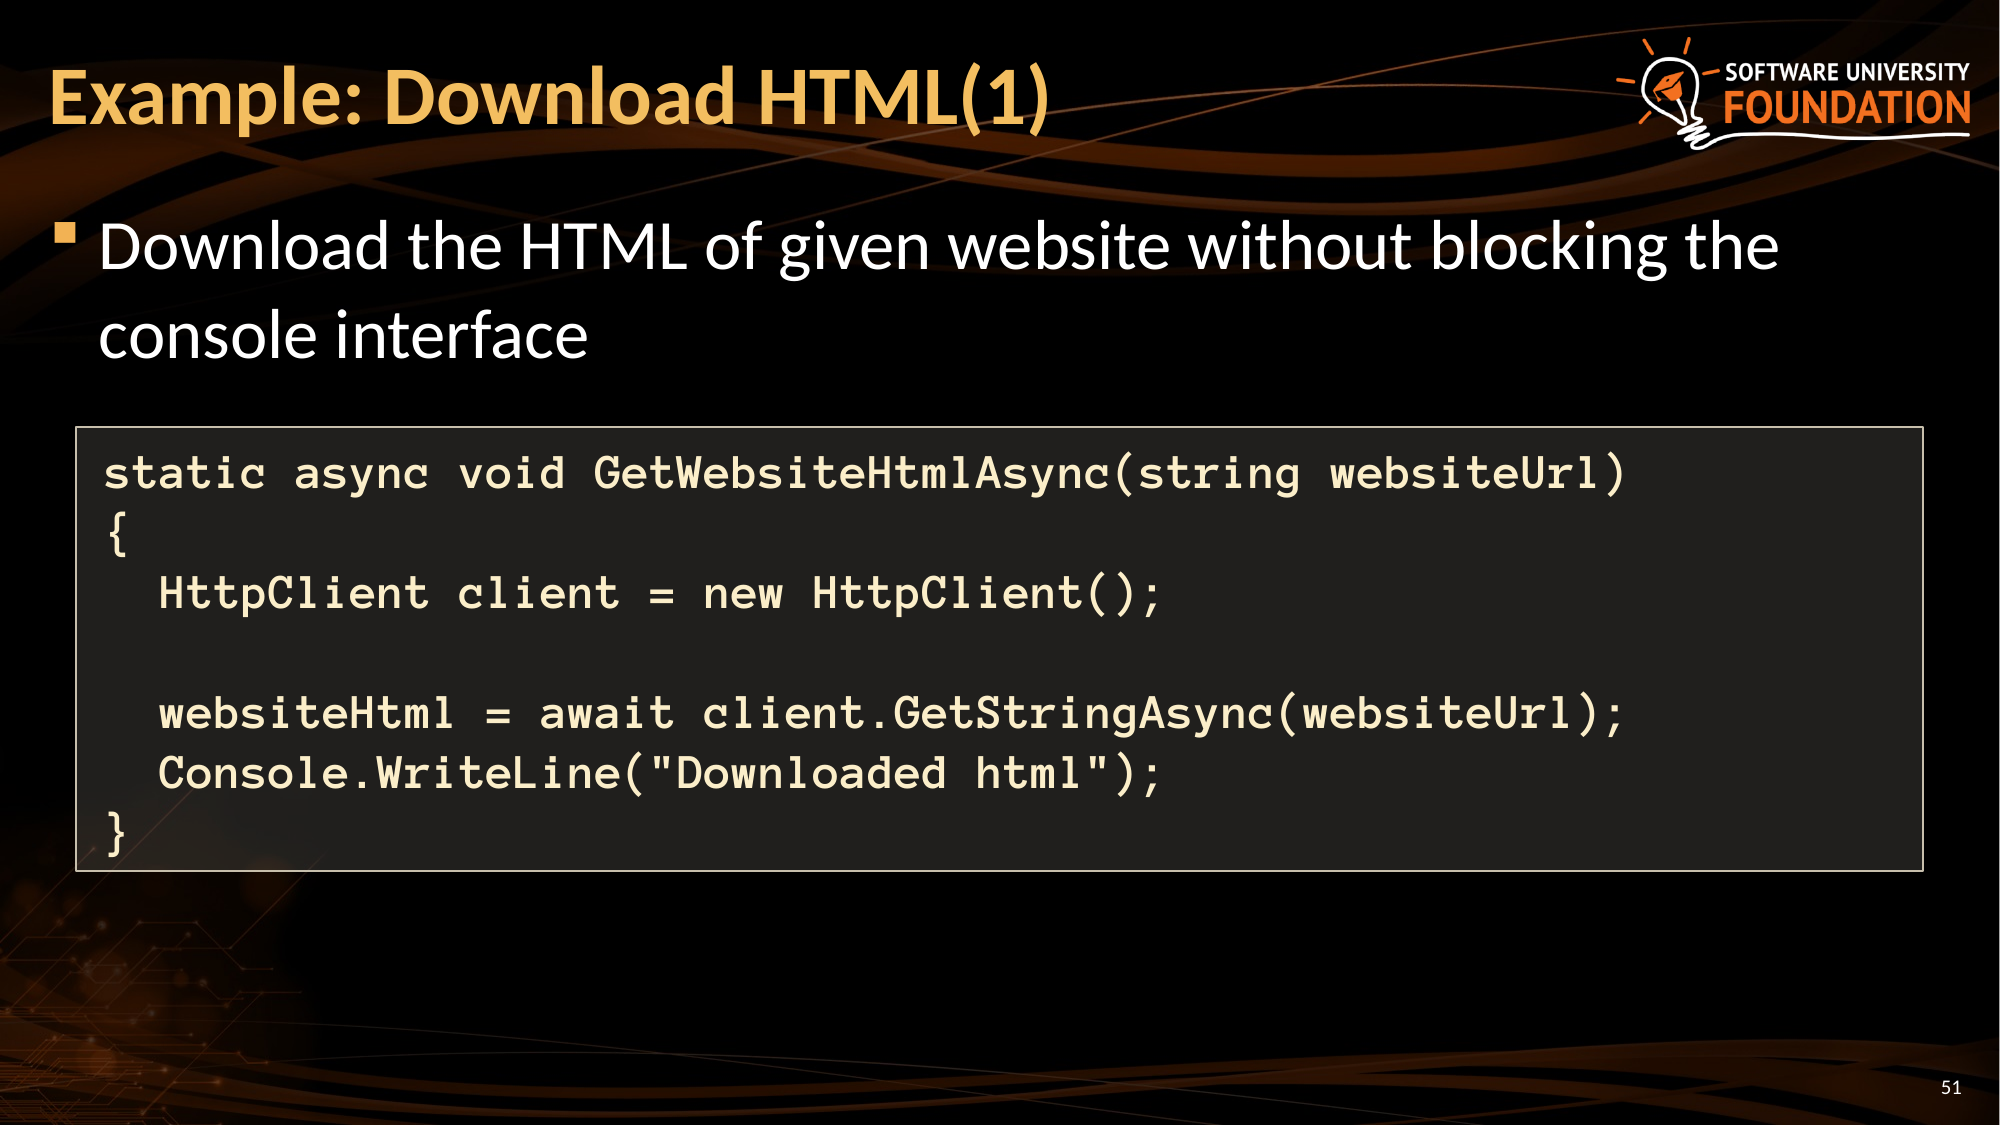

# Example: Download HTML(1)
Download the HTML of given website without blocking the console interface
static async void GetWebsiteHtmlAsync(string websiteUrl)
{
  HttpClient client = new HttpClient();

  websiteHtml = await client.GetStringAsync(websiteUrl);
  Console.WriteLine("Downloaded html");
}
51